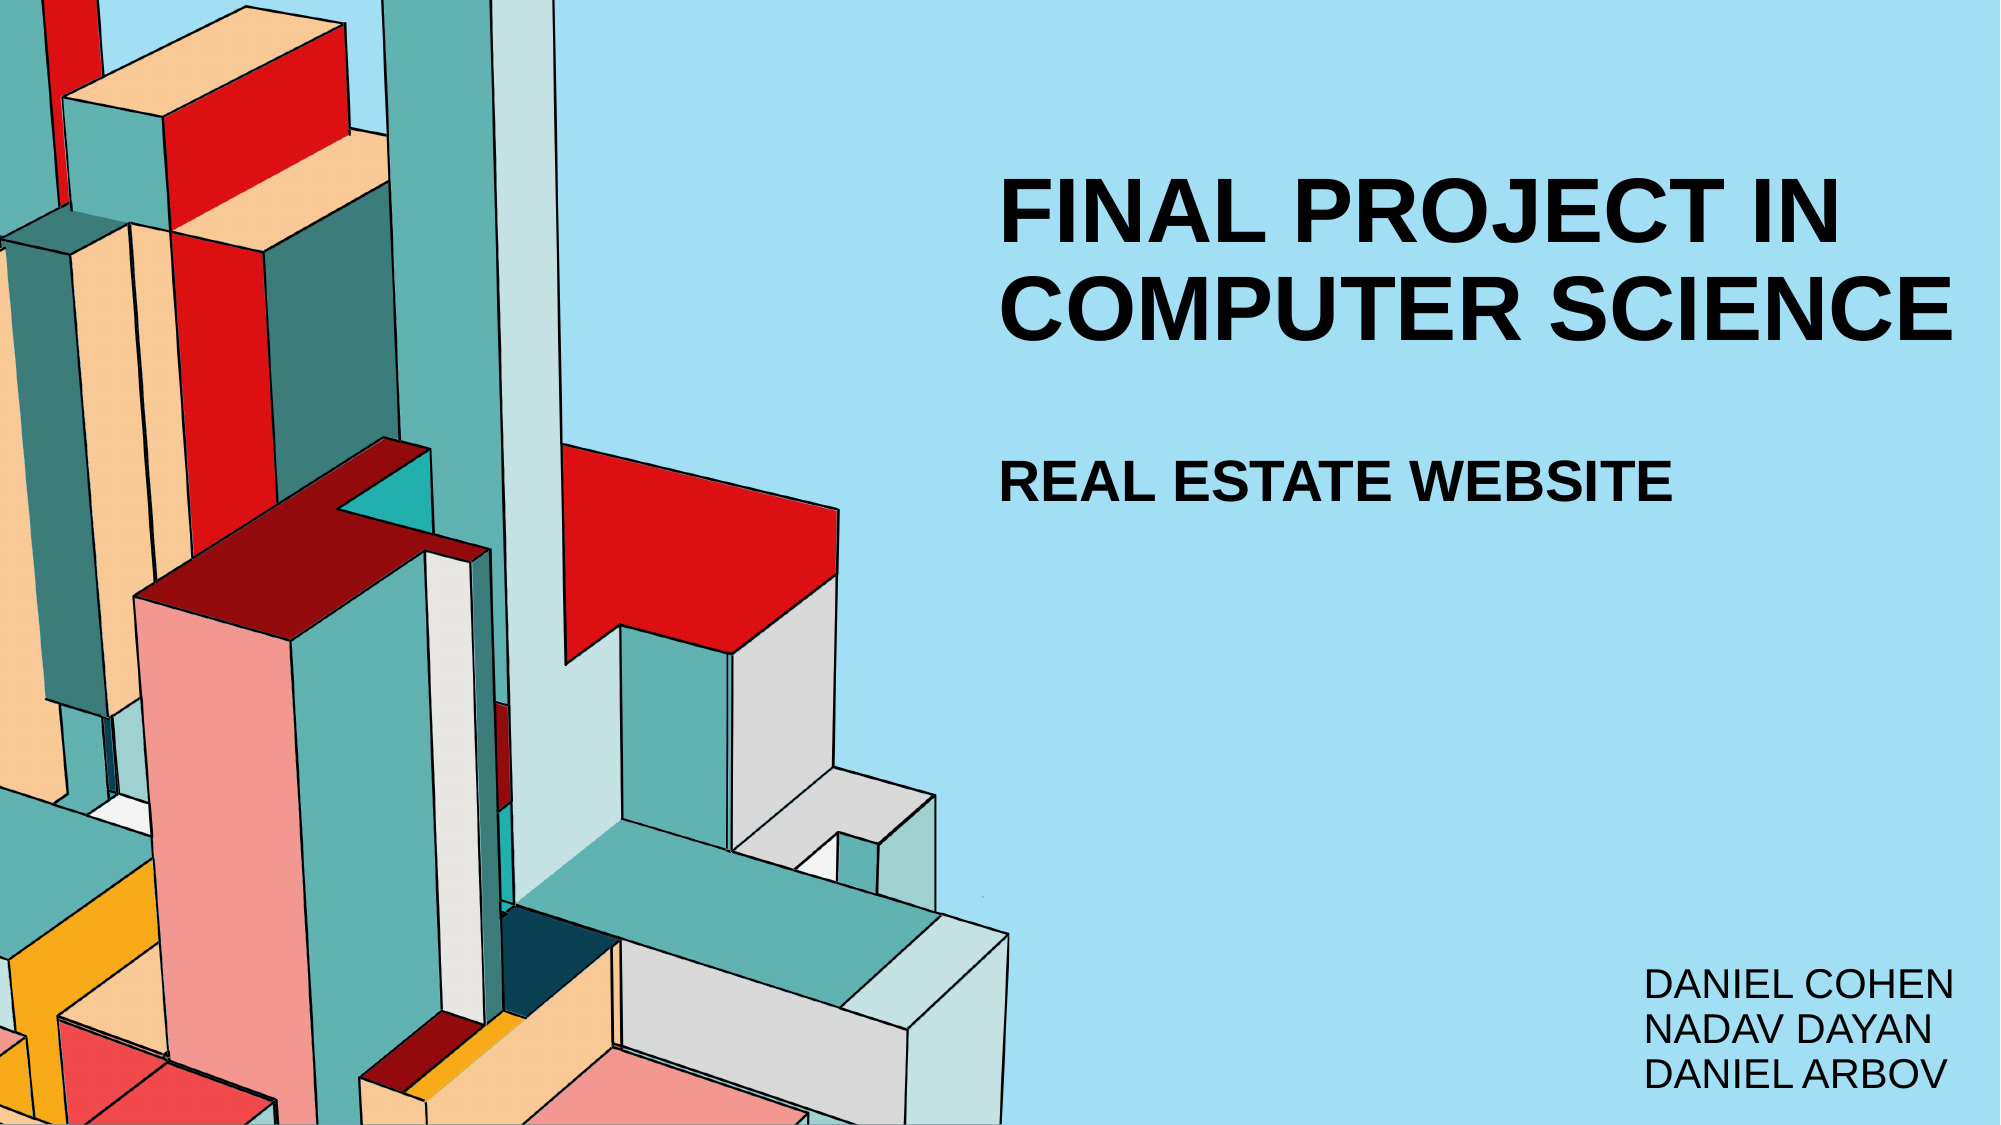

# Final project In computer science Real Estate website

Daniel cohen
Nadav dayan
DANIEL ARBOV